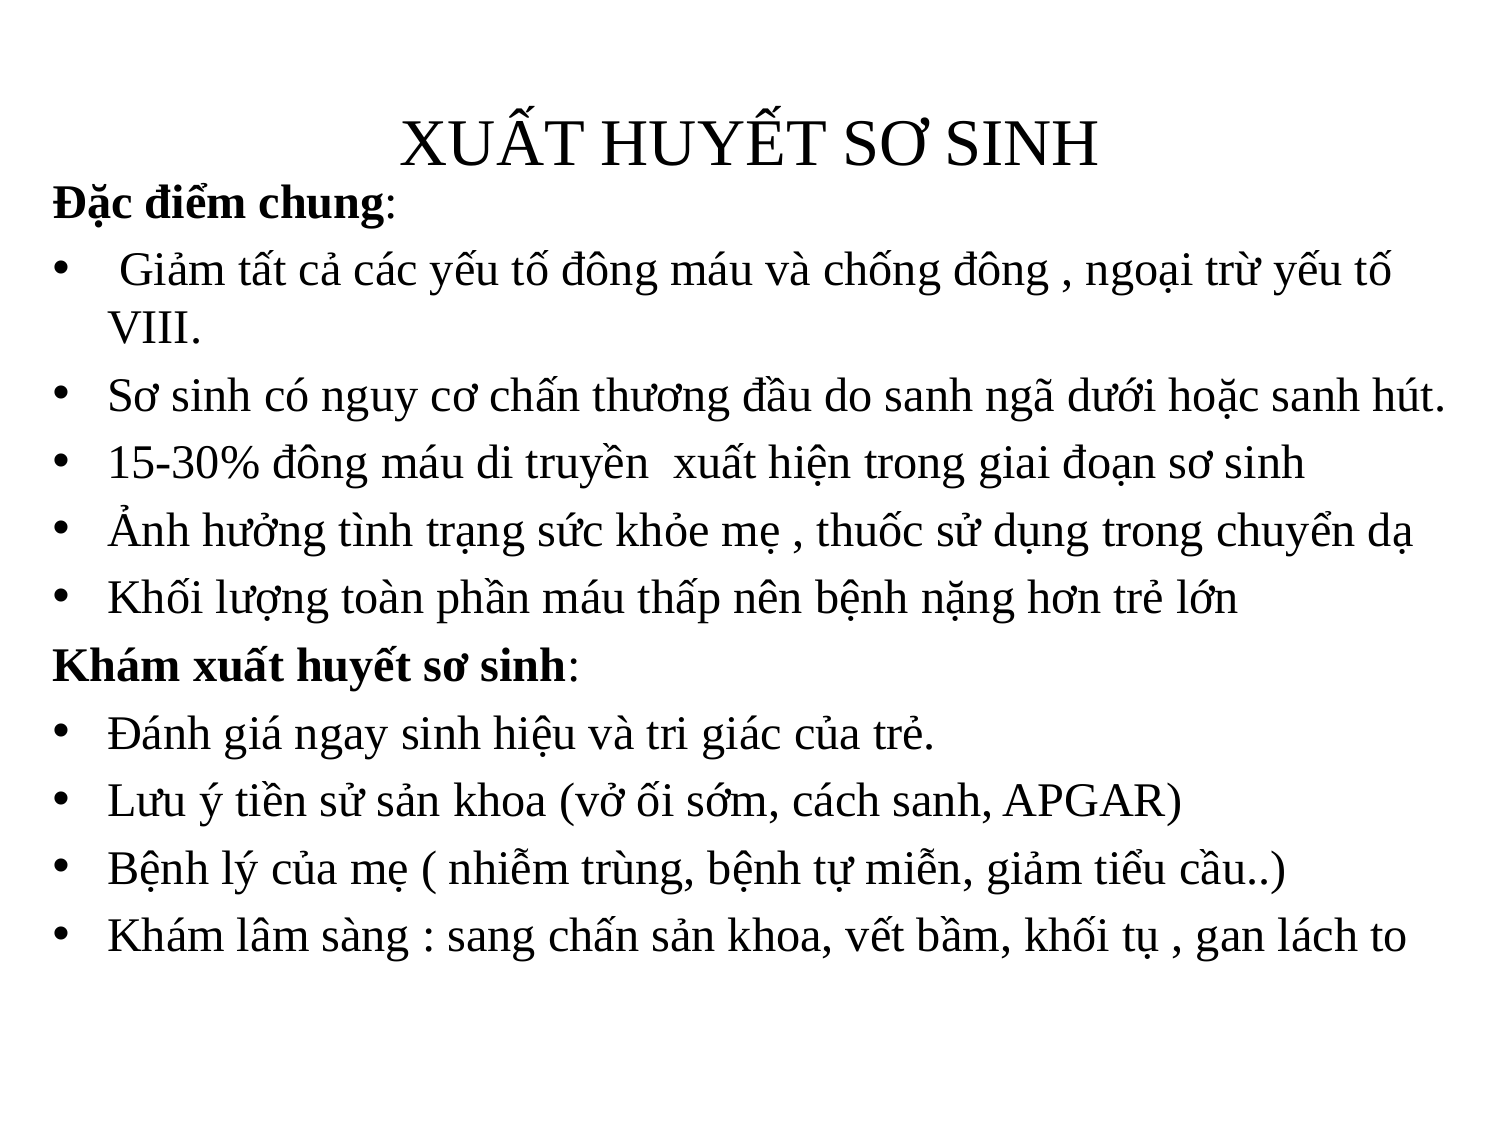

# XUẤT HUYẾT SƠ SINH
Đặc điểm chung:
 Giảm tất cả các yếu tố đông máu và chống đông , ngoại trừ yếu tố VIII.
Sơ sinh có nguy cơ chấn thương đầu do sanh ngã dưới hoặc sanh hút.
15-30% đông máu di truyền  xuất hiện trong giai đoạn sơ sinh
Ảnh hưởng tình trạng sức khỏe mẹ , thuốc sử dụng trong chuyển dạ
Khối lượng toàn phần máu thấp nên bệnh nặng hơn trẻ lớn
Khám xuất huyết sơ sinh:
Đánh giá ngay sinh hiệu và tri giác của trẻ.
Lưu ý tiền sử sản khoa (vở ối sớm, cách sanh, APGAR)
Bệnh lý của mẹ ( nhiễm trùng, bệnh tự miễn, giảm tiểu cầu..)
Khám lâm sàng : sang chấn sản khoa, vết bầm, khối tụ , gan lách to